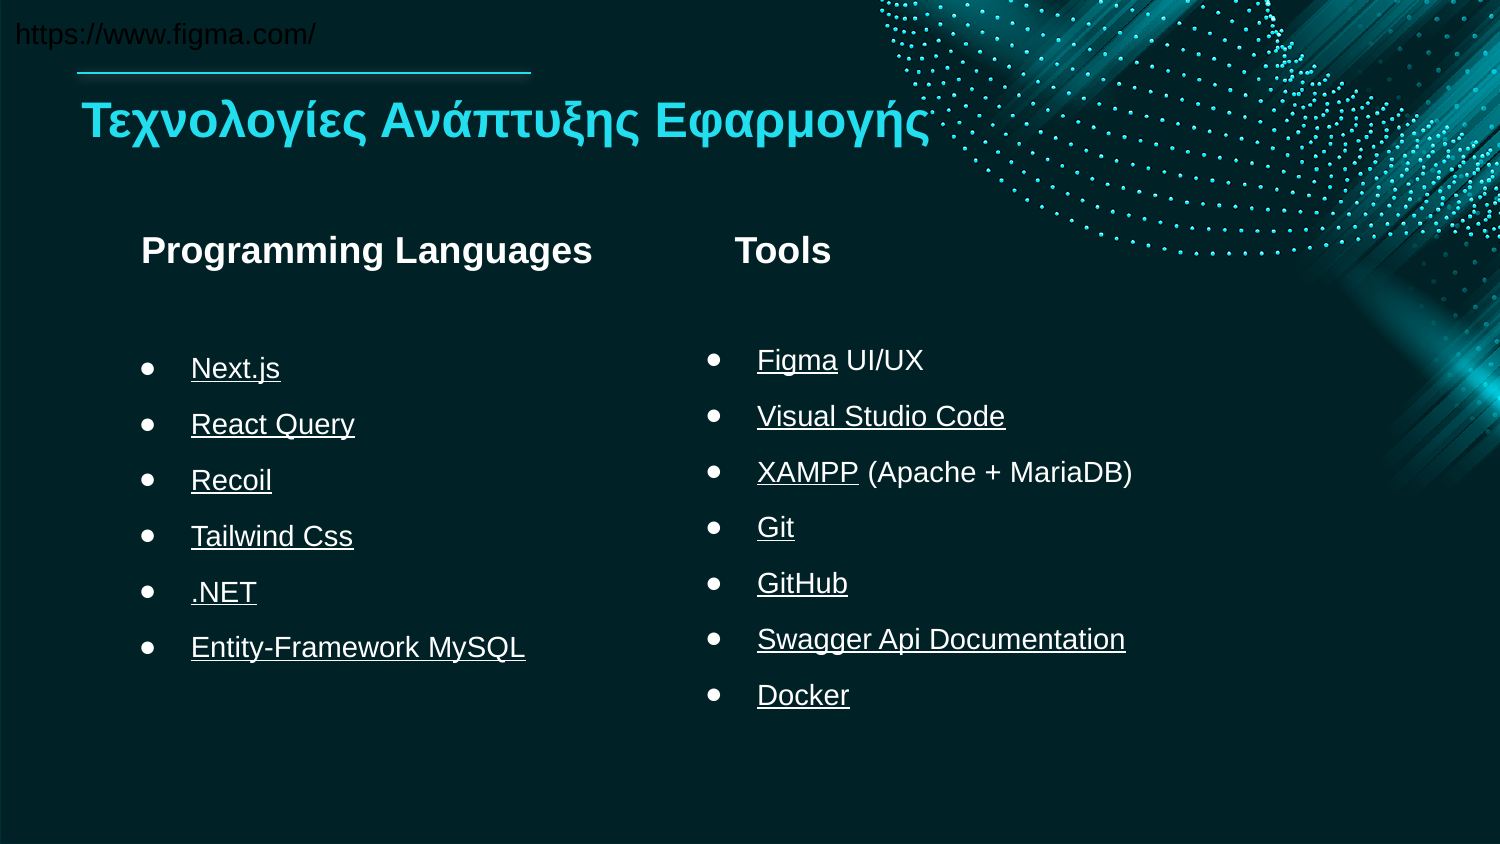

https://www.figma.com/
# Τεχνολογίες Ανάπτυξης Εφαρμογής
Programming Languages
Tools
Figma UI/UX
Visual Studio Code
XAMPP (Apache + MariaDB)
Git
GitHub
Swagger Api Documentation
Docker

Next.js
React Query
Recoil
Tailwind Css
.NET
Entity-Framework MySQL